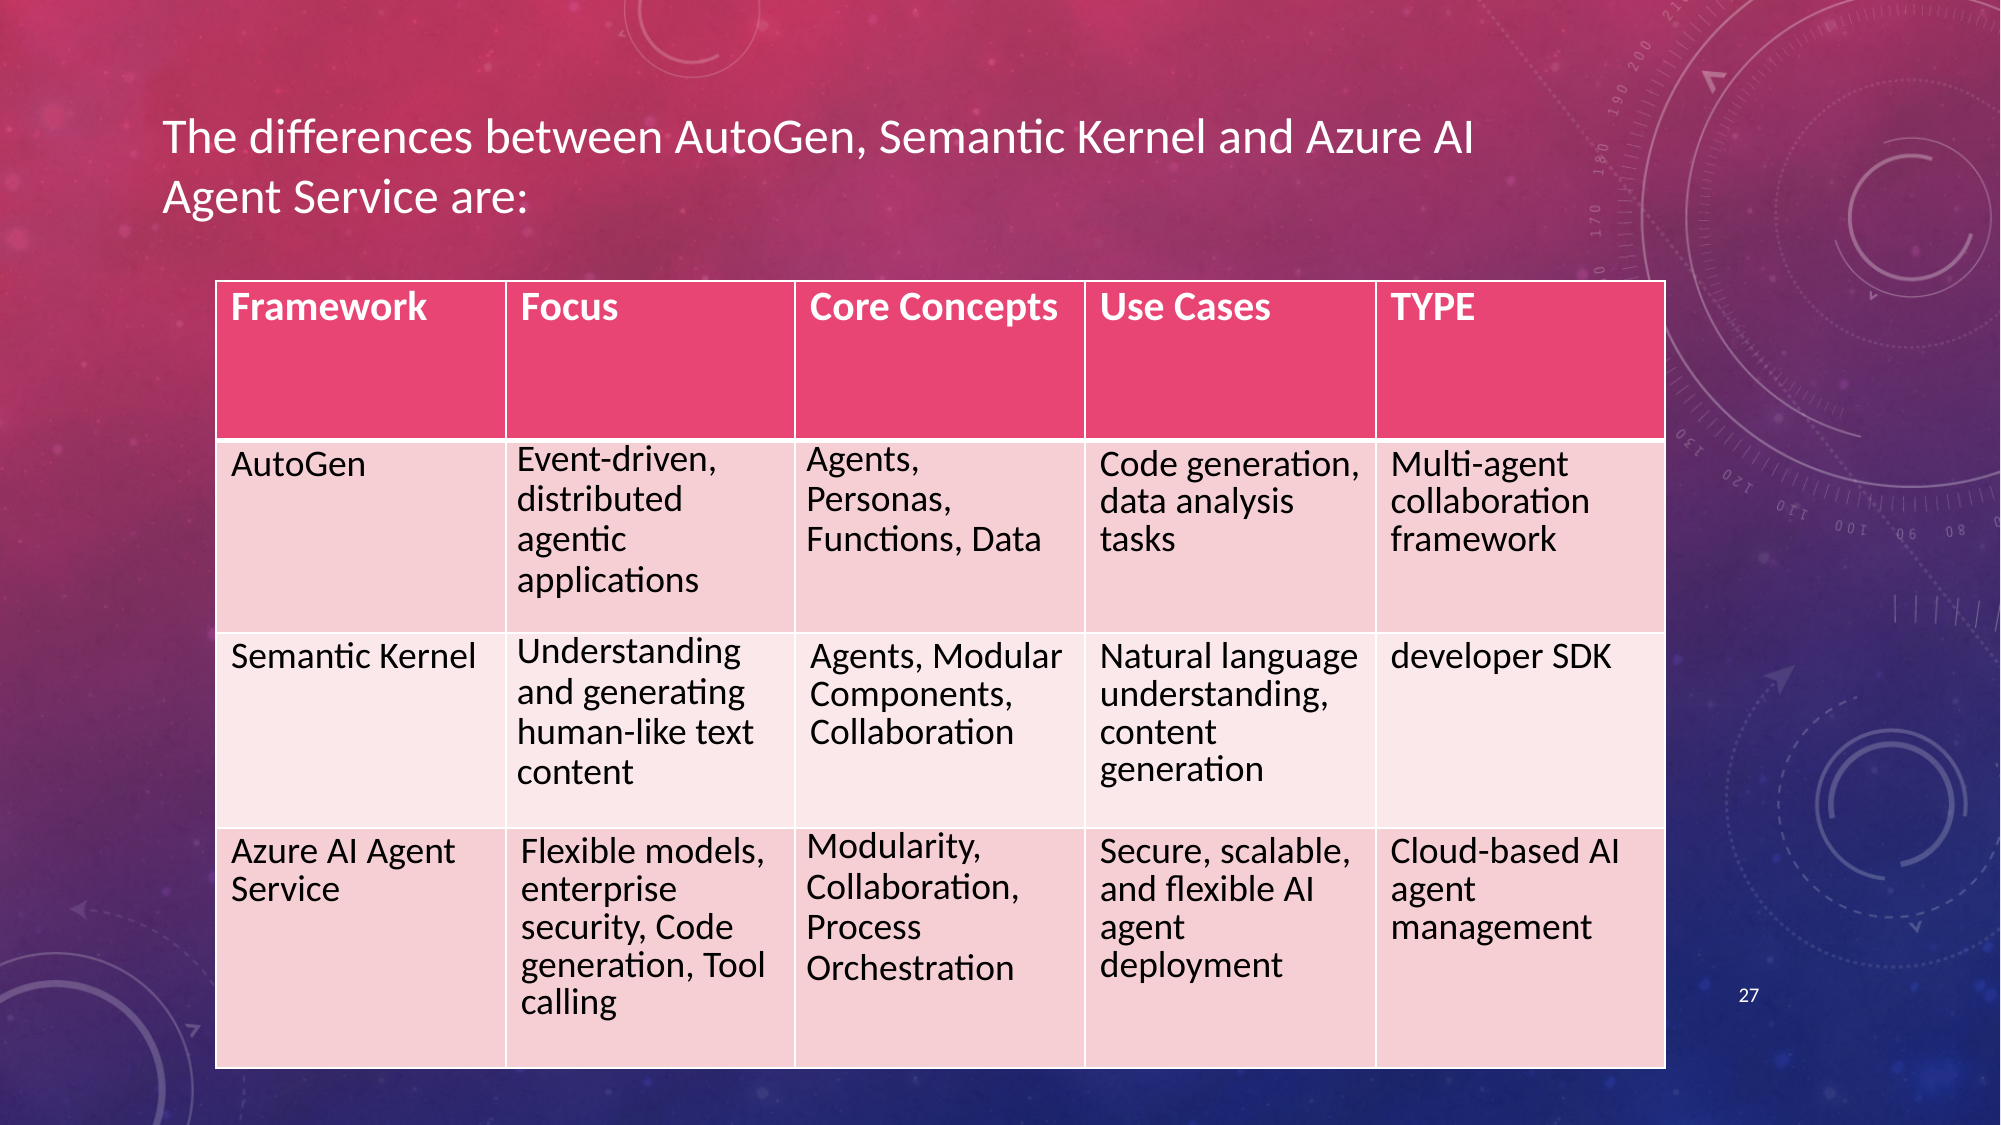

The differences between AutoGen, Semantic Kernel and Azure AI Agent Service are:

| Framework | Focus | Core Concepts | Use Cases | TYPE |
| --- | --- | --- | --- | --- |
| AutoGen | Event-driven, distributed agentic applications | Agents, Personas, Functions, Data | Code generation, data analysis tasks | Multi-agent collaboration framework |
| Semantic Kernel | Understanding and generating human-like text content | Agents, Modular Components, Collaboration | Natural language understanding, content generation | developer SDK |
| Azure AI Agent Service | Flexible models, enterprise security, Code generation, Tool calling | Modularity, Collaboration, Process Orchestration | Secure, scalable, and flexible AI agent deployment | Cloud-based AI agent management |
27